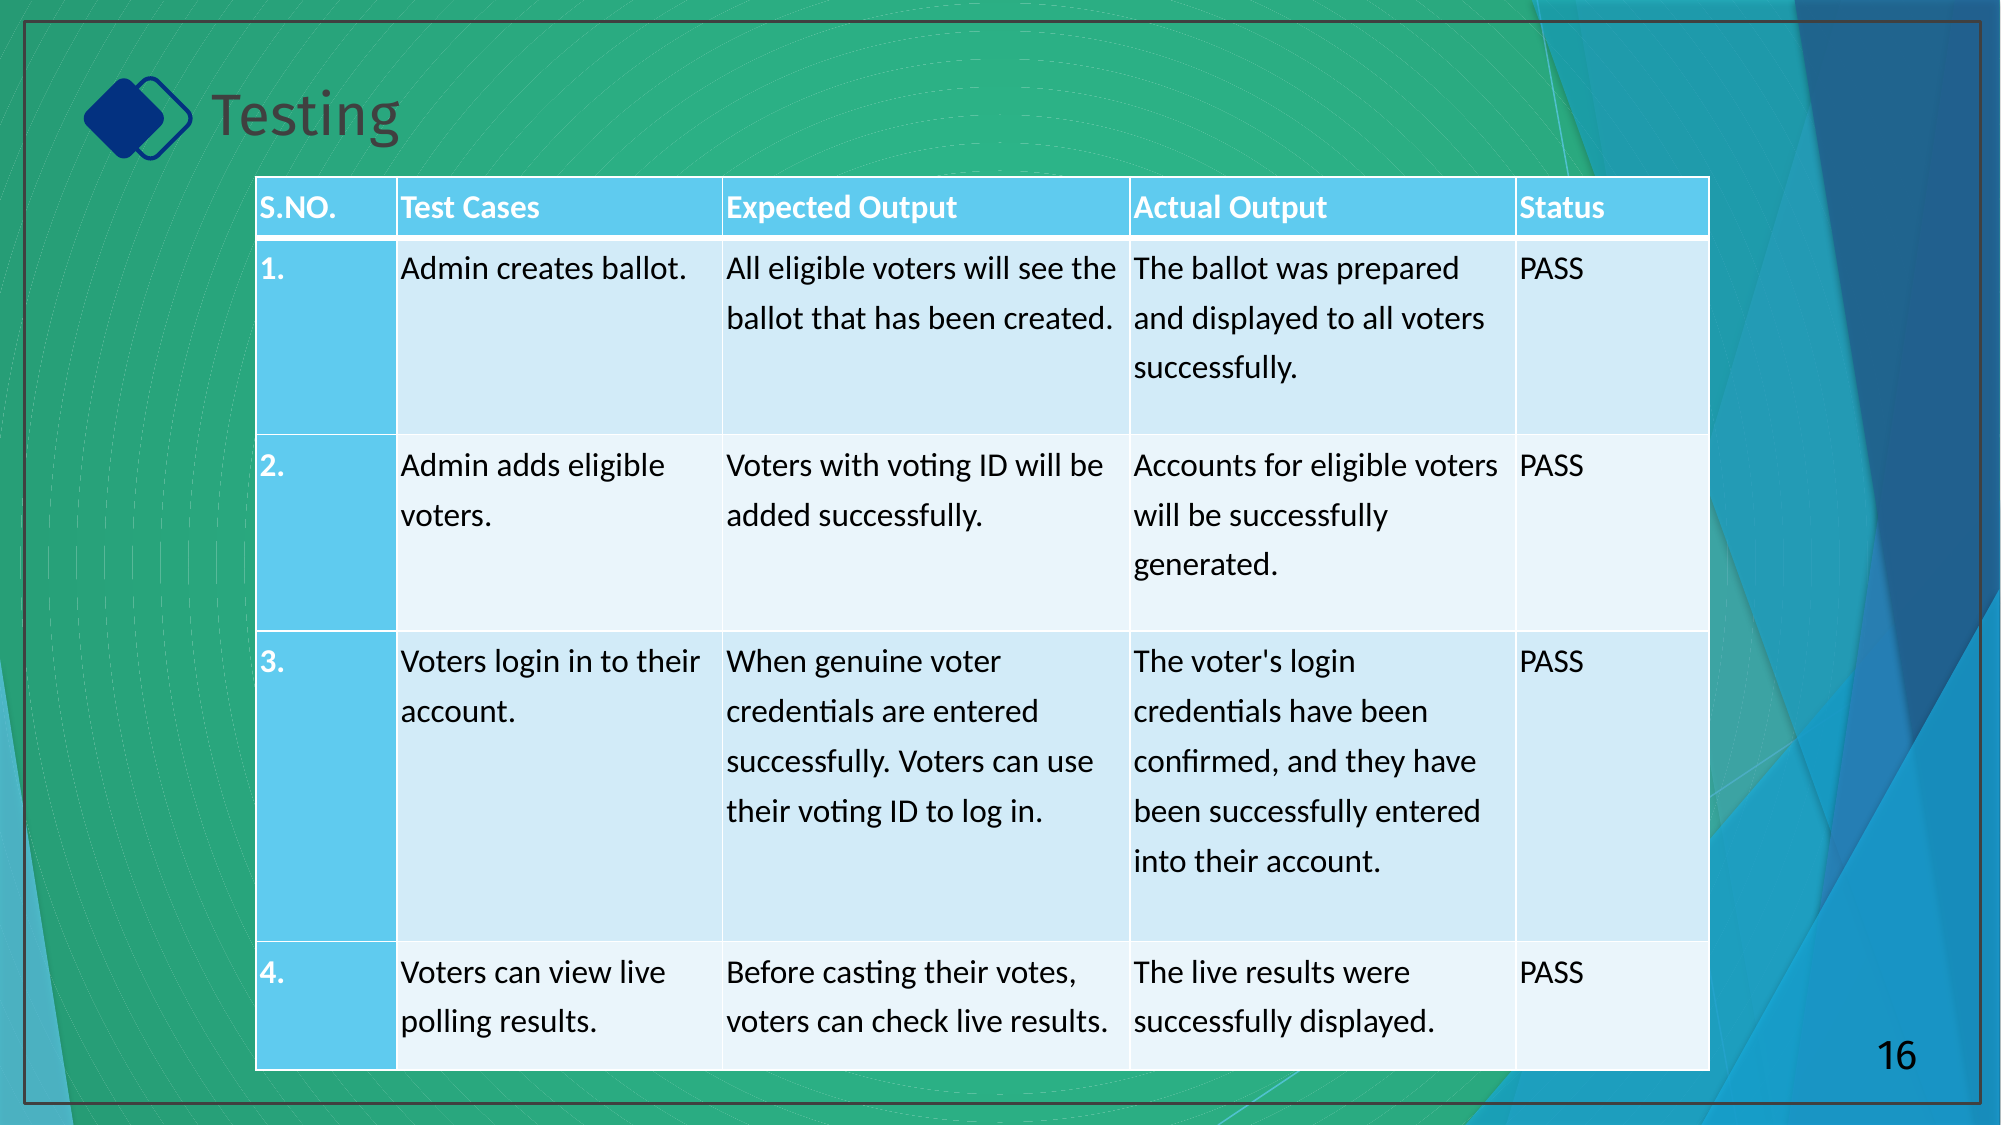

Testing

| S.NO. | Test Cases | Expected Output | Actual Output | Status |
| --- | --- | --- | --- | --- |
| 1. | Admin creates ballot. | All eligible voters will see the ballot that has been created. | The ballot was prepared and displayed to all voters successfully. | PASS |
| 2. | Admin adds eligible voters. | Voters with voting ID will be added successfully. | Accounts for eligible voters will be successfully generated. | PASS |
| 3. | Voters login in to their account. | When genuine voter credentials are entered successfully. Voters can use their voting ID to log in. | The voter's login credentials have been confirmed, and they have been successfully entered into their account. | PASS |
| 4. | Voters can view live polling results. | Before casting their votes, voters can check live results. | The live results were successfully displayed. | PASS |
16